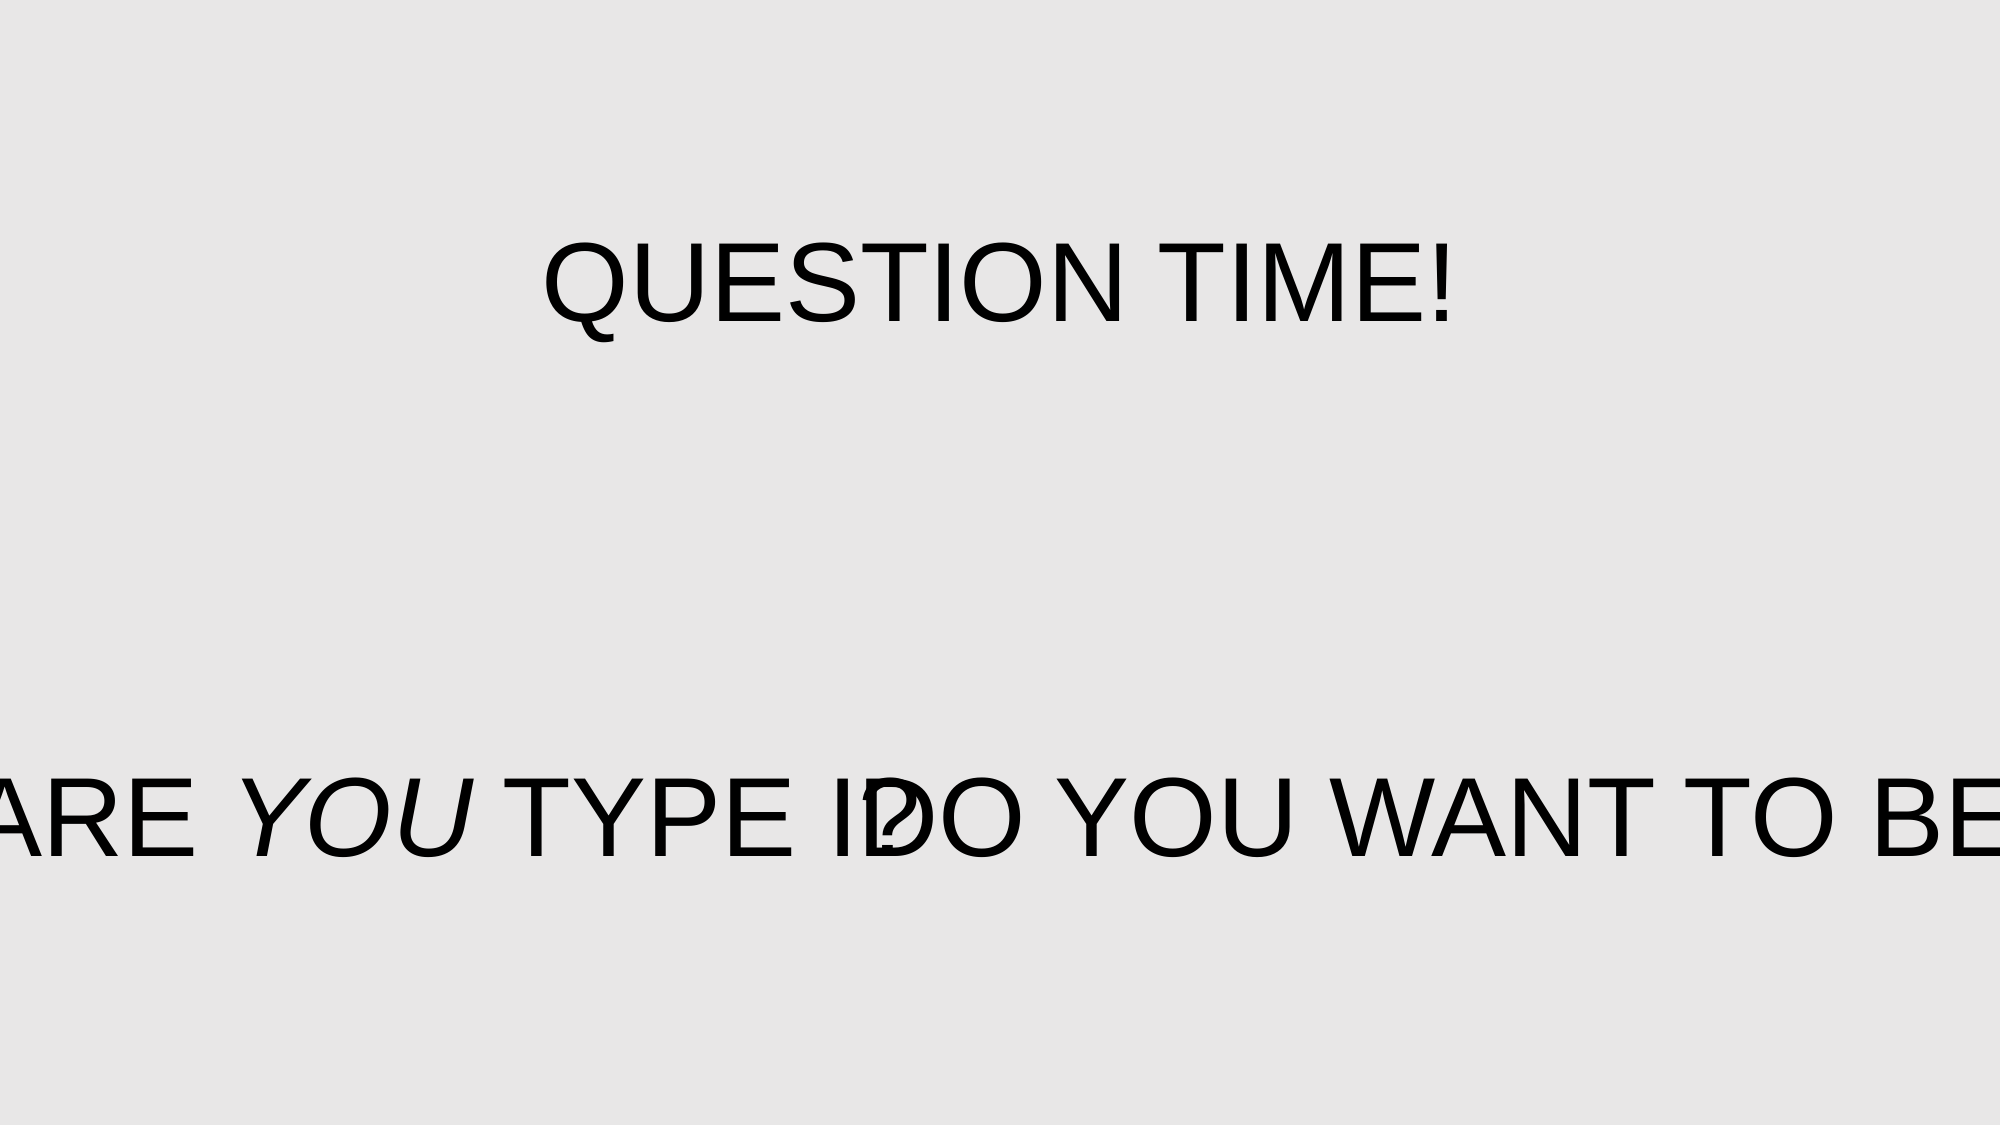

# Question time!
Are you Type I?
Do you want to be?